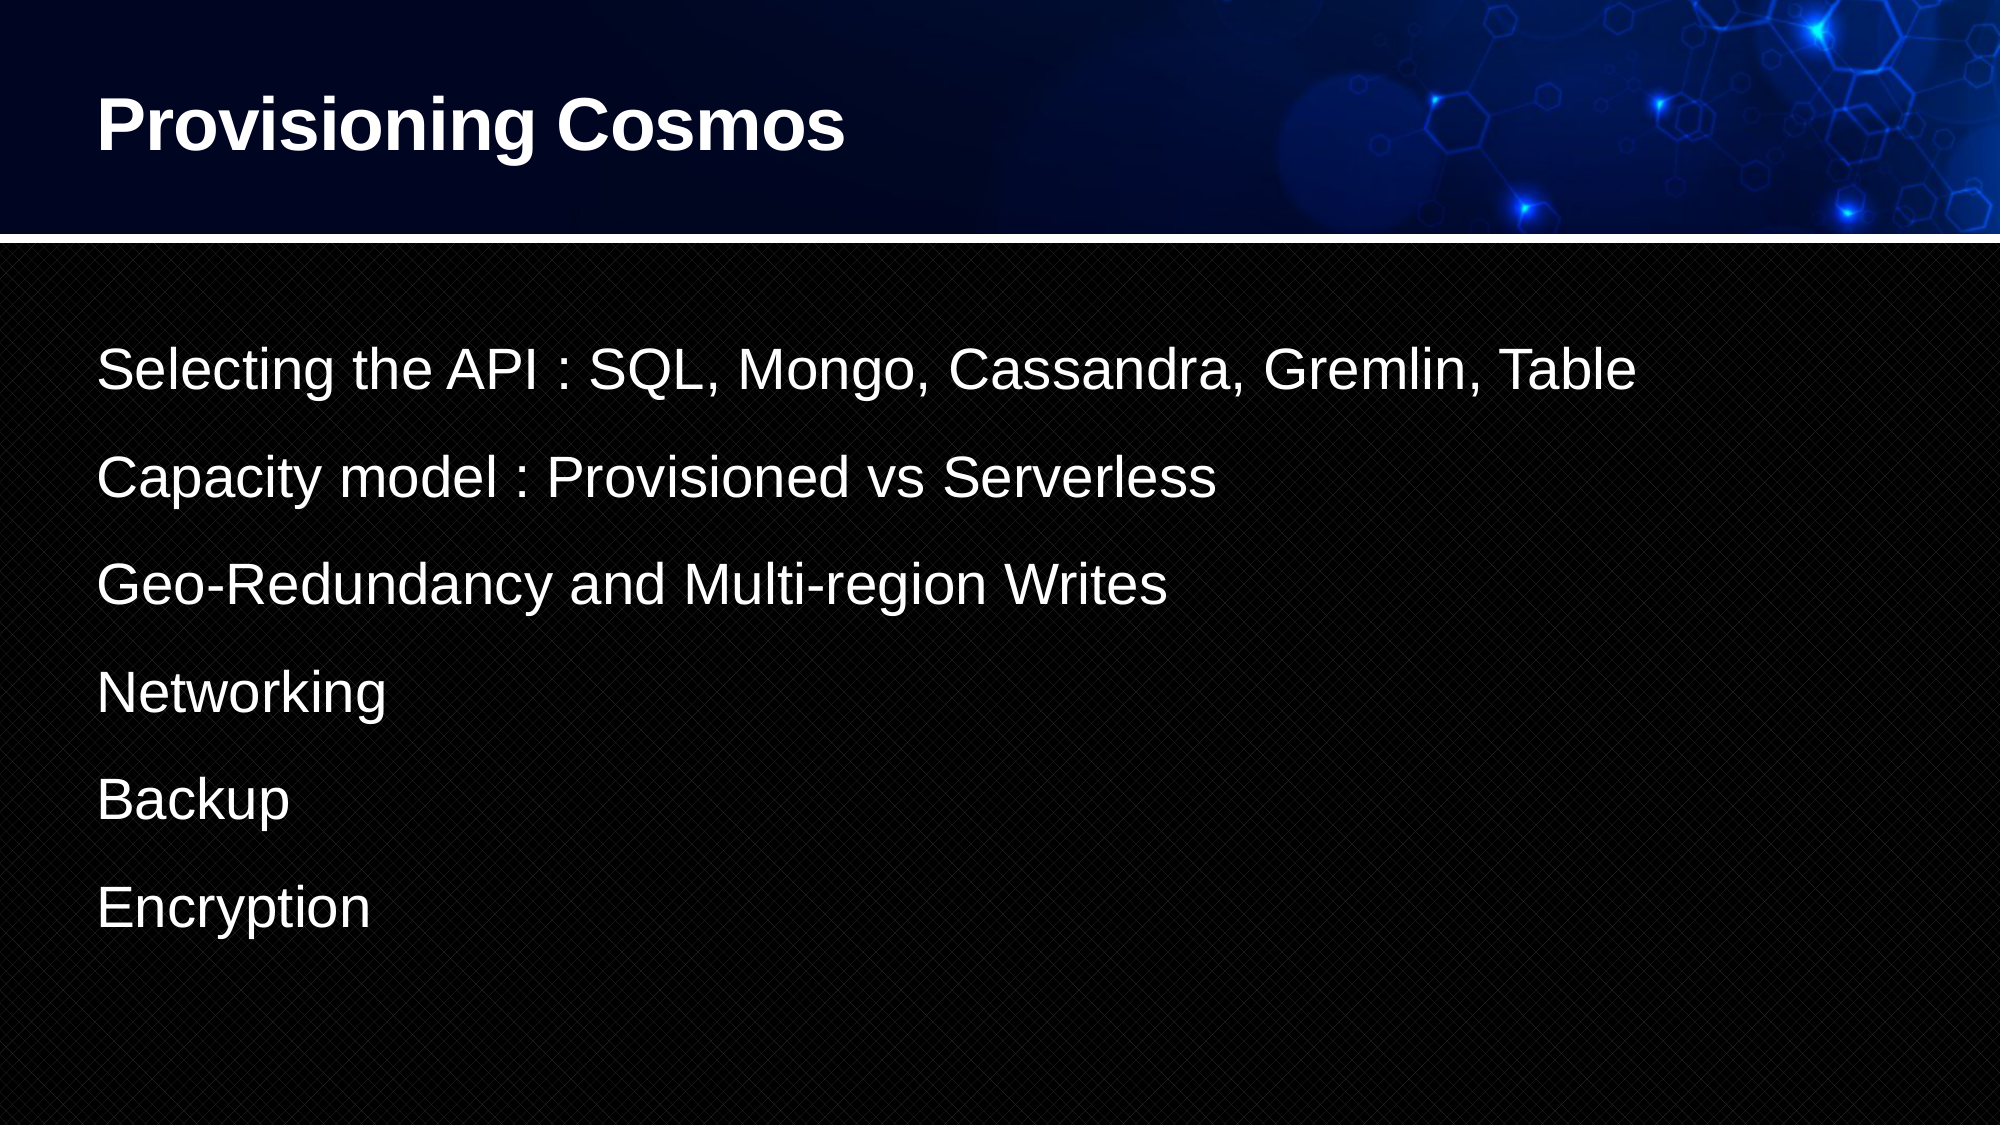

# Provisioning Cosmos
Selecting the API : SQL, Mongo, Cassandra, Gremlin, Table
Capacity model :	Provisioned vs Serverless
Geo-Redundancy and Multi-region Writes
Networking
Backup
Encryption